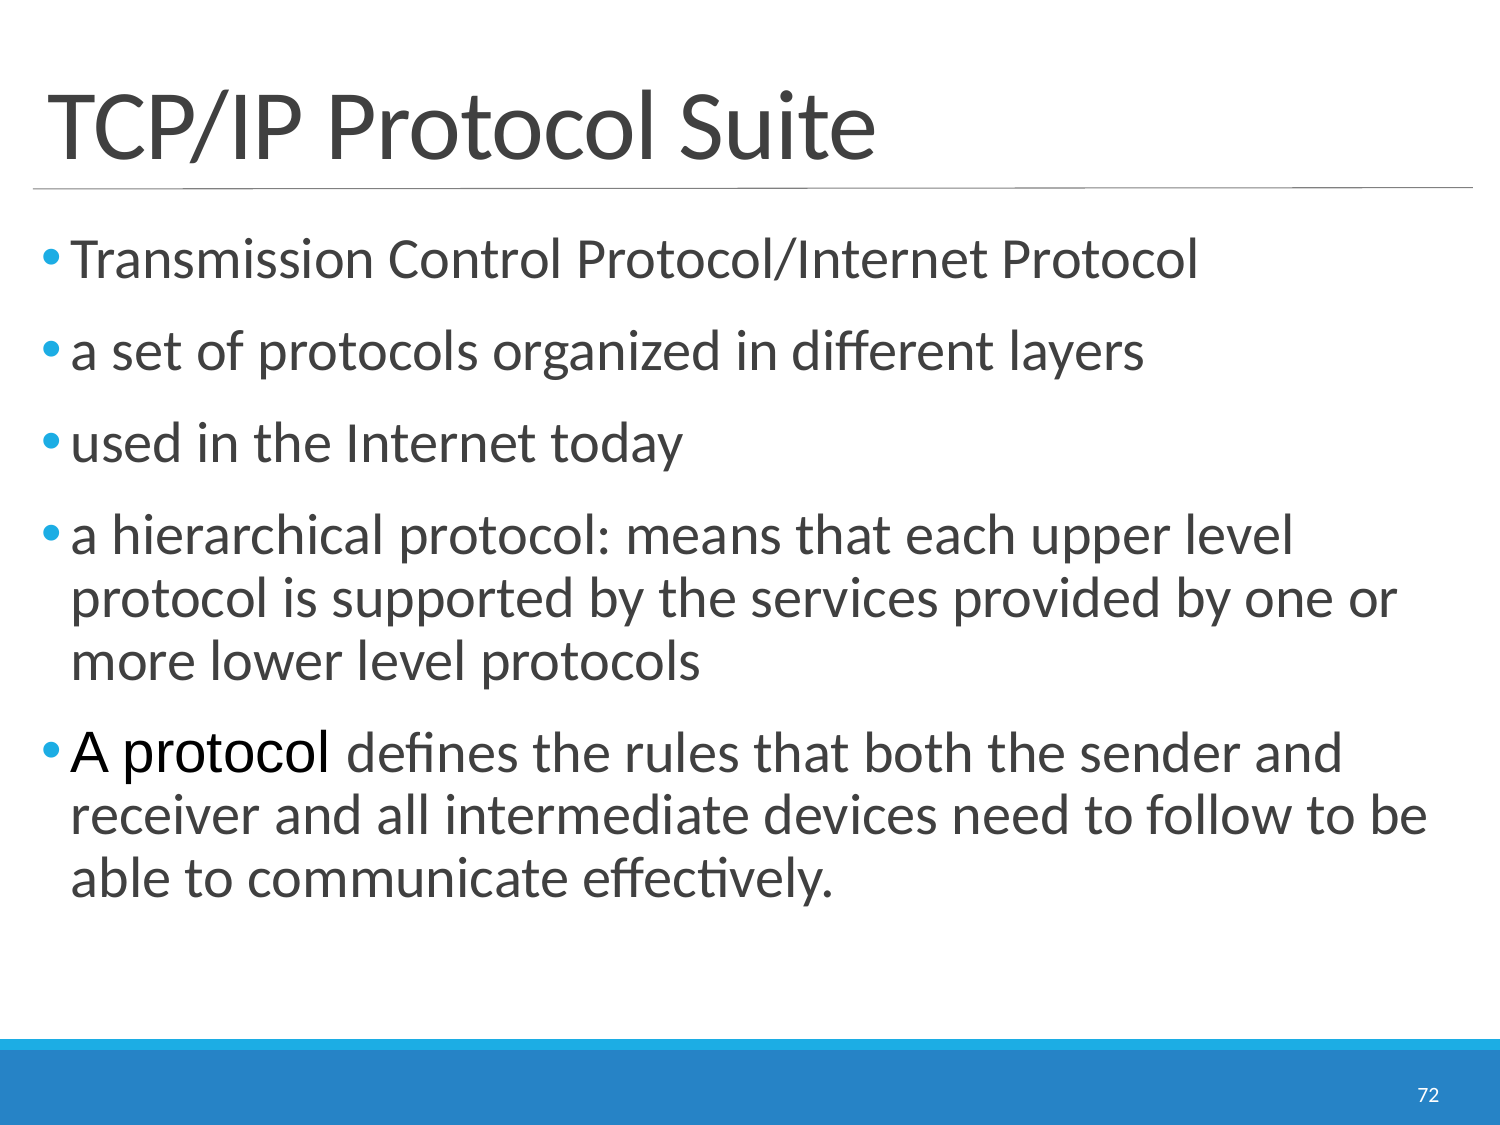

# TCP/IP Protocol Suite
Transmission Control Protocol/Internet Protocol
a set of protocols organized in different layers
used in the Internet today
a hierarchical protocol: means that each upper level protocol is supported by the services provided by one or more lower level protocols
A protocol defines the rules that both the sender and receiver and all intermediate devices need to follow to be able to communicate effectively.